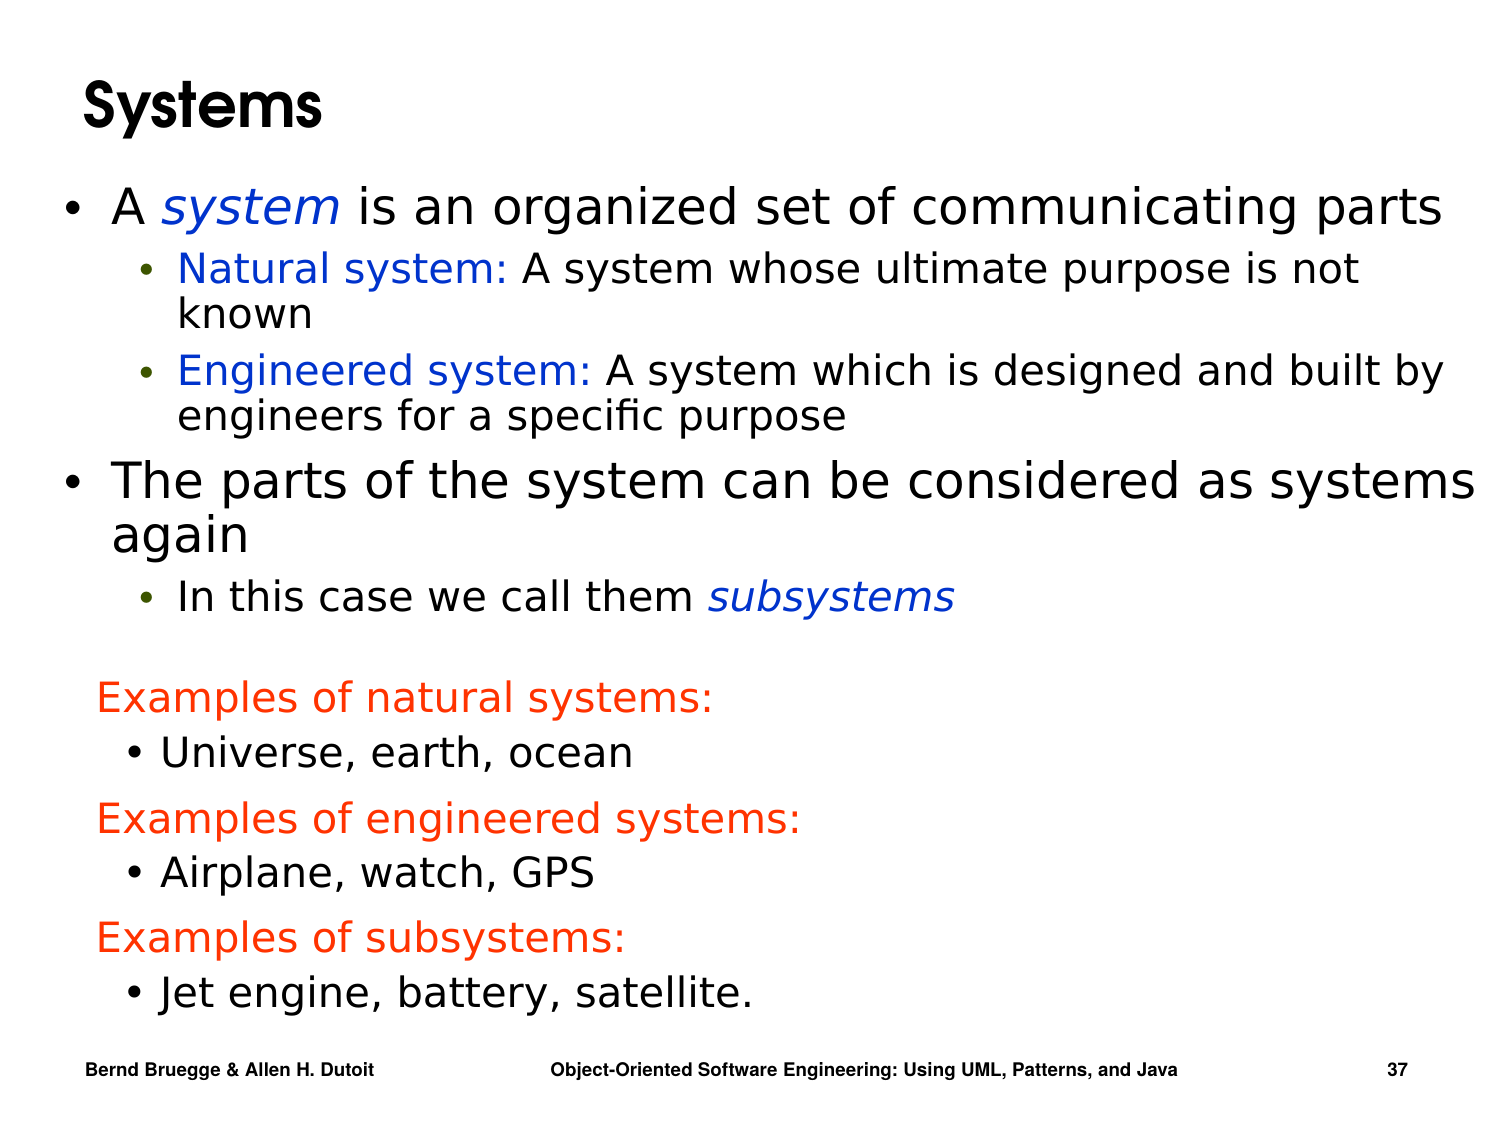

# Systems
A system is an organized set of communicating parts
Natural system: A system whose ultimate purpose is not known
Engineered system: A system which is designed and built by engineers for a specific purpose
The parts of the system can be considered as systems again
In this case we call them subsystems
Examples of natural systems:
  • Universe, earth, ocean
Examples of engineered systems:
  • Airplane, watch, GPS
Examples of subsystems:
  • Jet engine, battery, satellite.